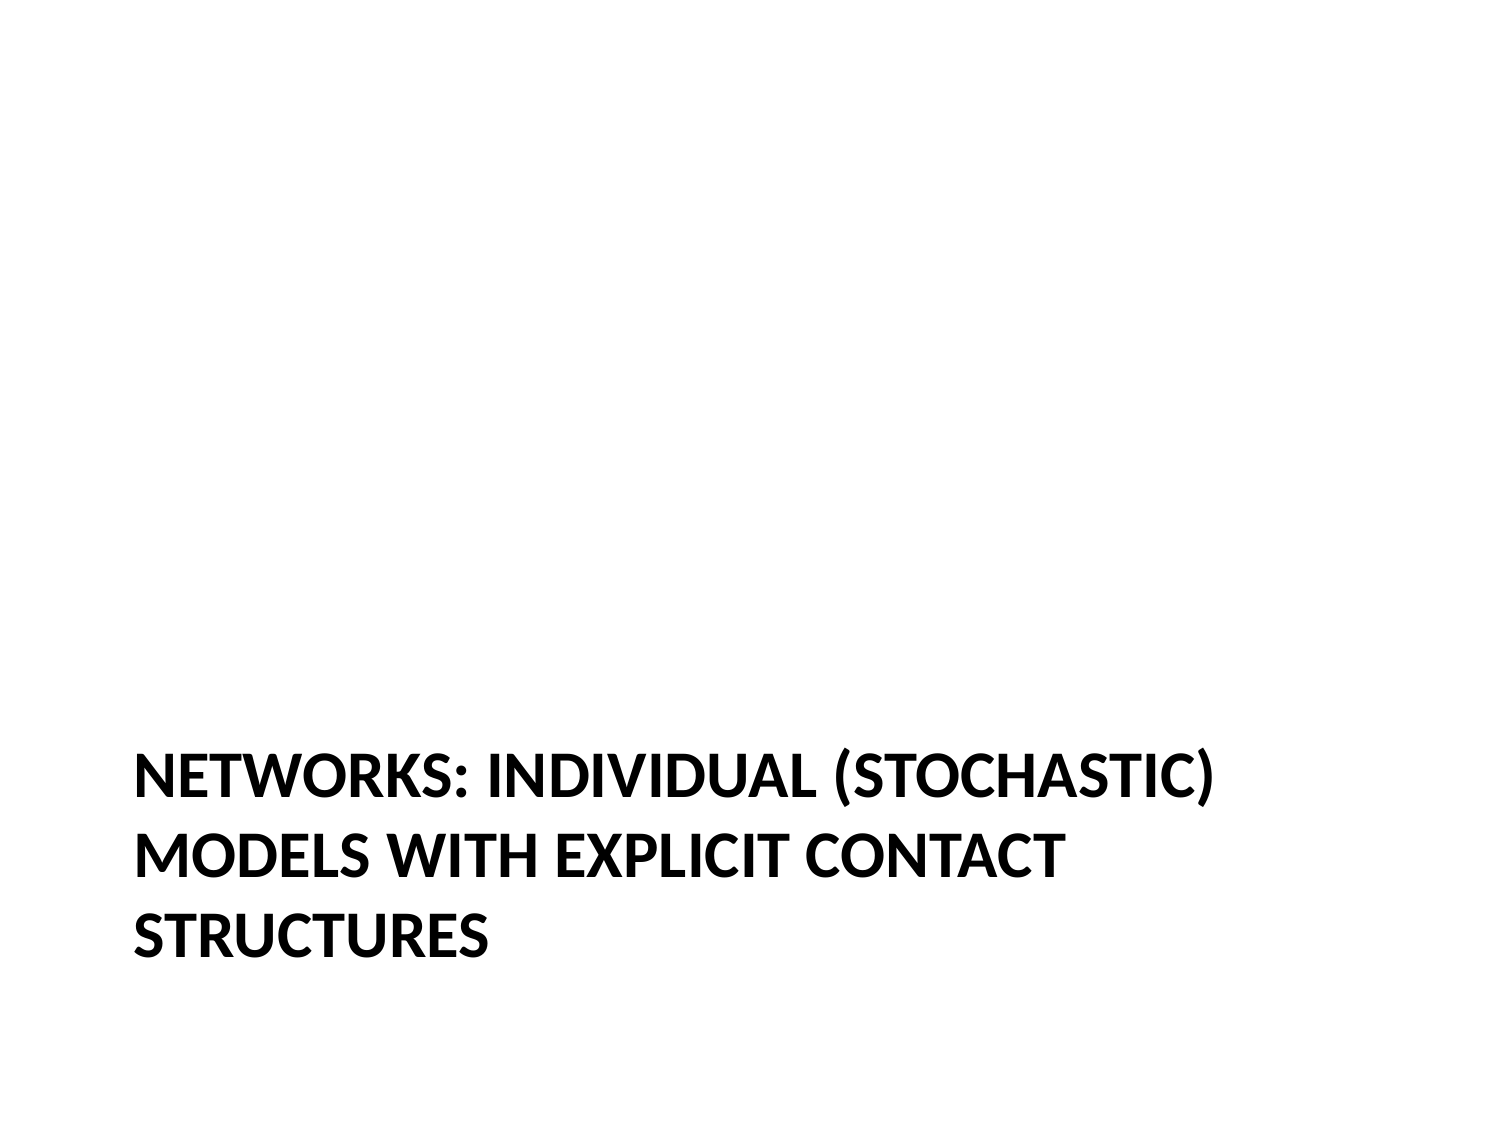

# NETWORKS: INDIVIDUAL (STOCHASTIC) MODELS WITH EXPLICIT CONTACT STRUCTURES